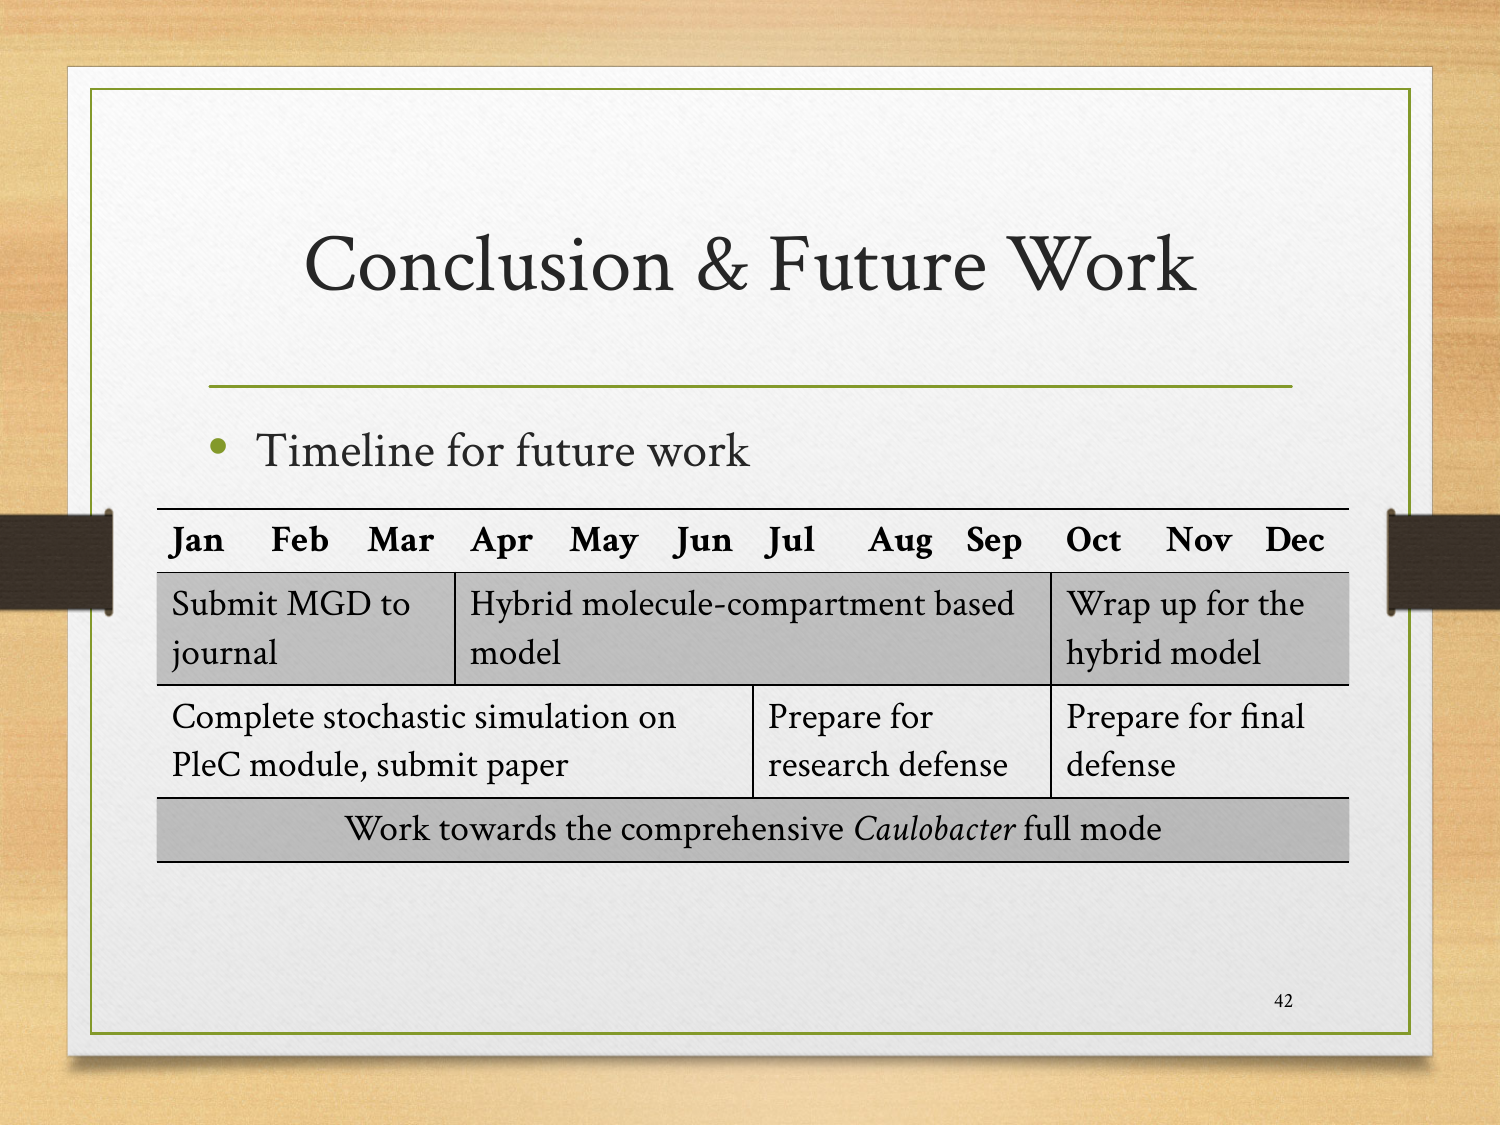

# Conclusion & Future Work
Timeline for future work

| Jan | Feb | Mar | Apr | May | Jun | Jul | Aug | Sep | Oct | Nov | Dec |
| --- | --- | --- | --- | --- | --- | --- | --- | --- | --- | --- | --- |
| Submit MGD to journal |  |  | Hybrid molecule-compartment based model |  |  |  |  |  | Wrap up for the hybrid model |  |  |
| Complete stochastic simulation on PleC module, submit paper |  |  |  |  |  | Prepare for research defense |  |  | Prepare for final defense |  |  |
| Work towards the comprehensive Caulobacter full mode |  |  |  |  |  |  |  |  |  |  |  |
42